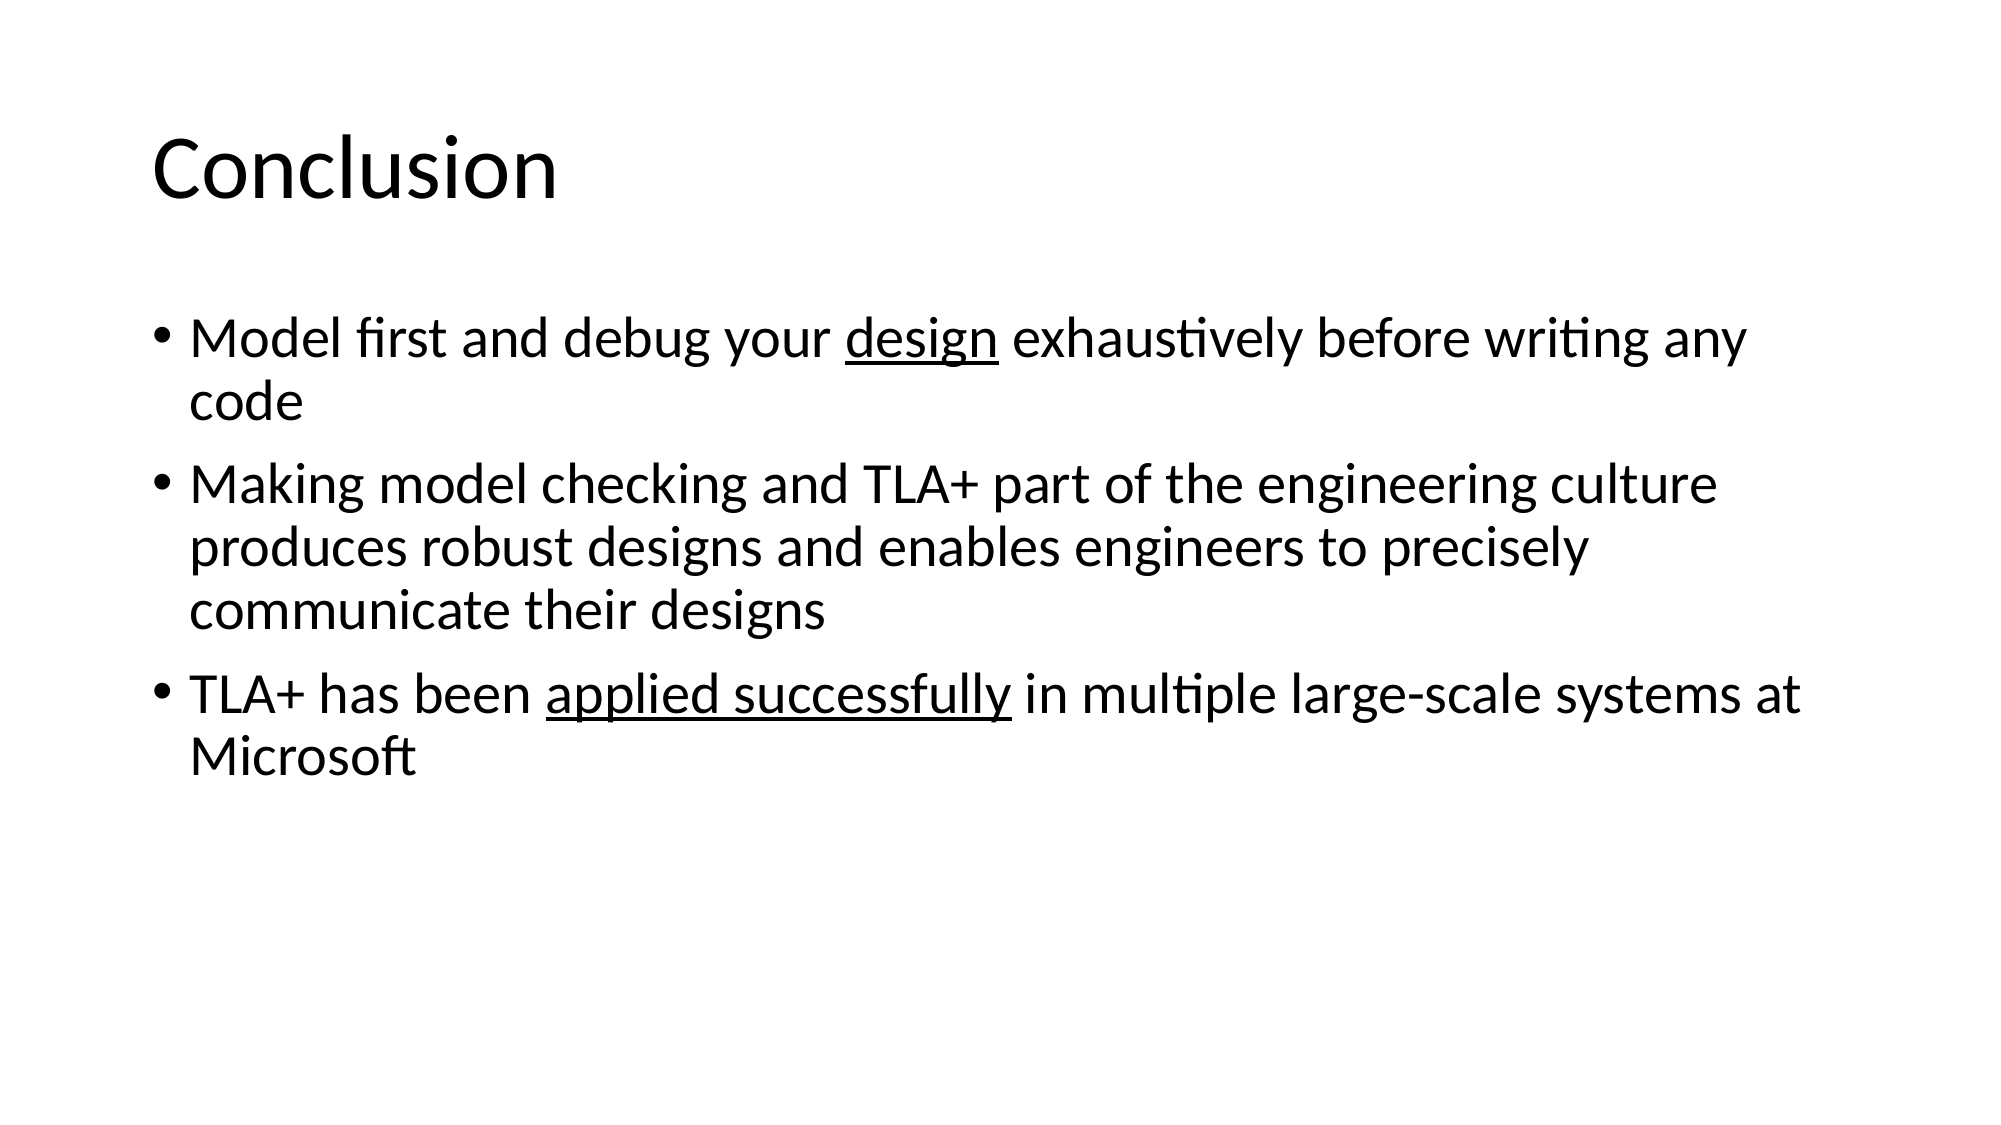

# Conclusion
Model first and debug your design exhaustively before writing any code
Making model checking and TLA+ part of the engineering culture produces robust designs and enables engineers to precisely communicate their designs
TLA+ has been applied successfully in multiple large-scale systems at Microsoft